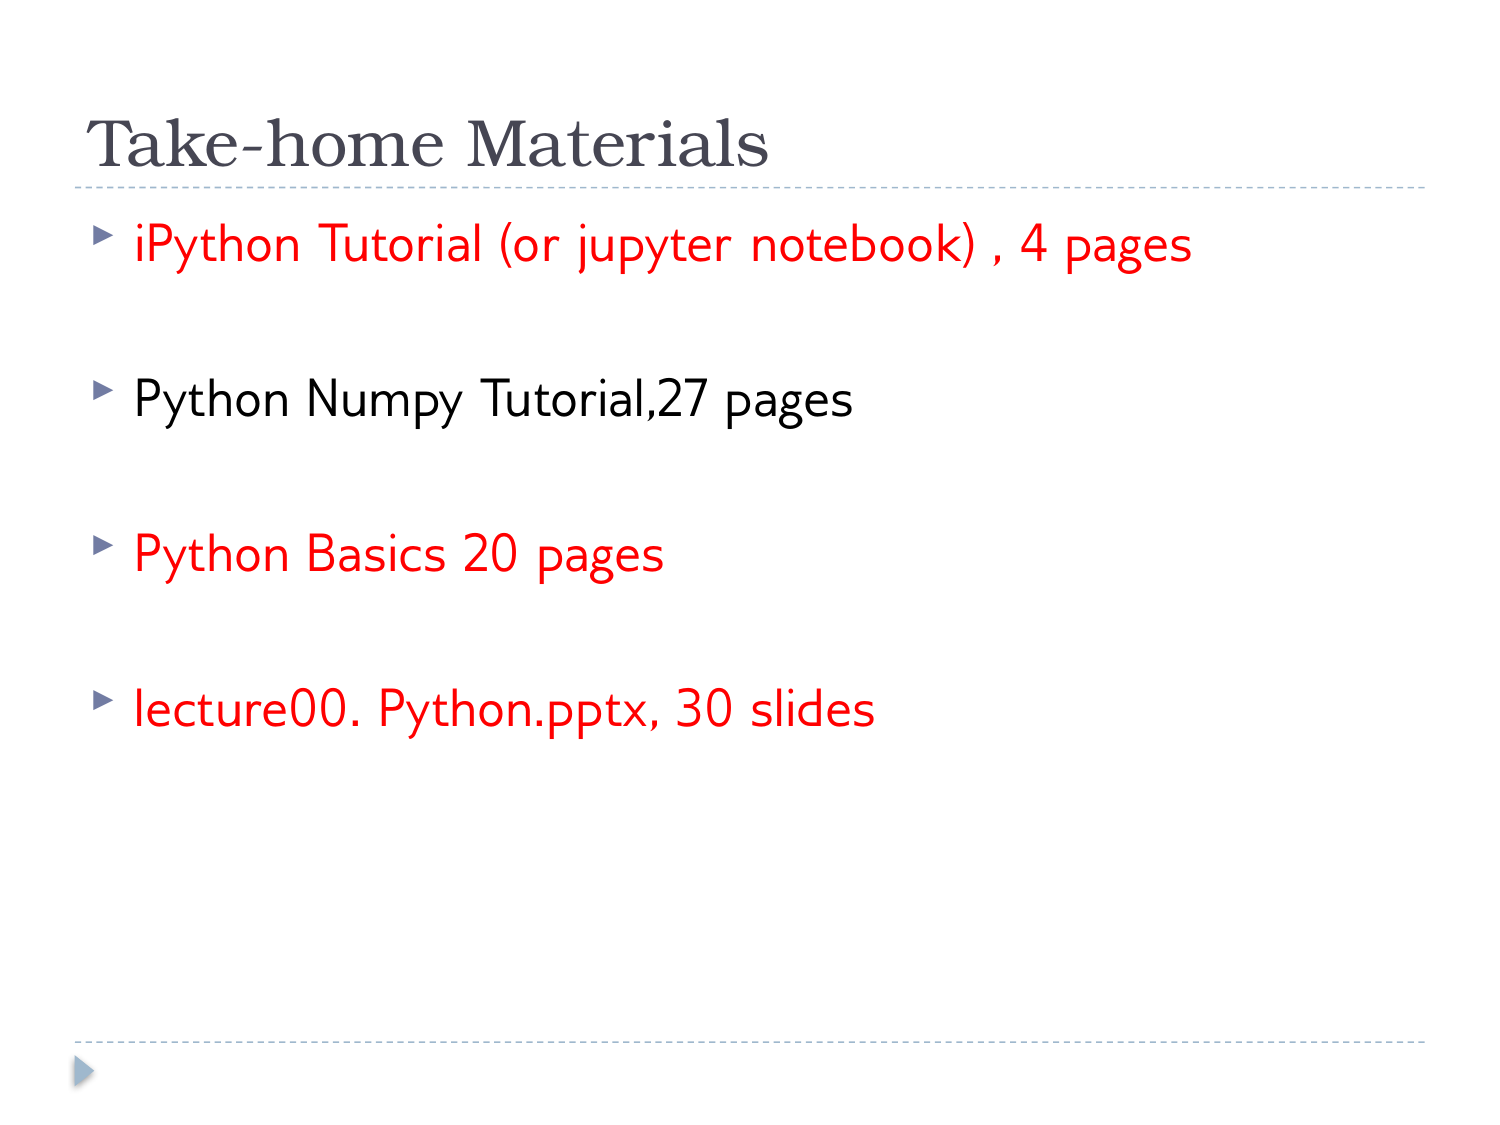

# Take-home Materials
iPython Tutorial (or jupyter notebook) , 4 pages

Python Numpy Tutorial,27 pages

Python Basics 20 pages

lecture00. Python.pptx, 30 slides